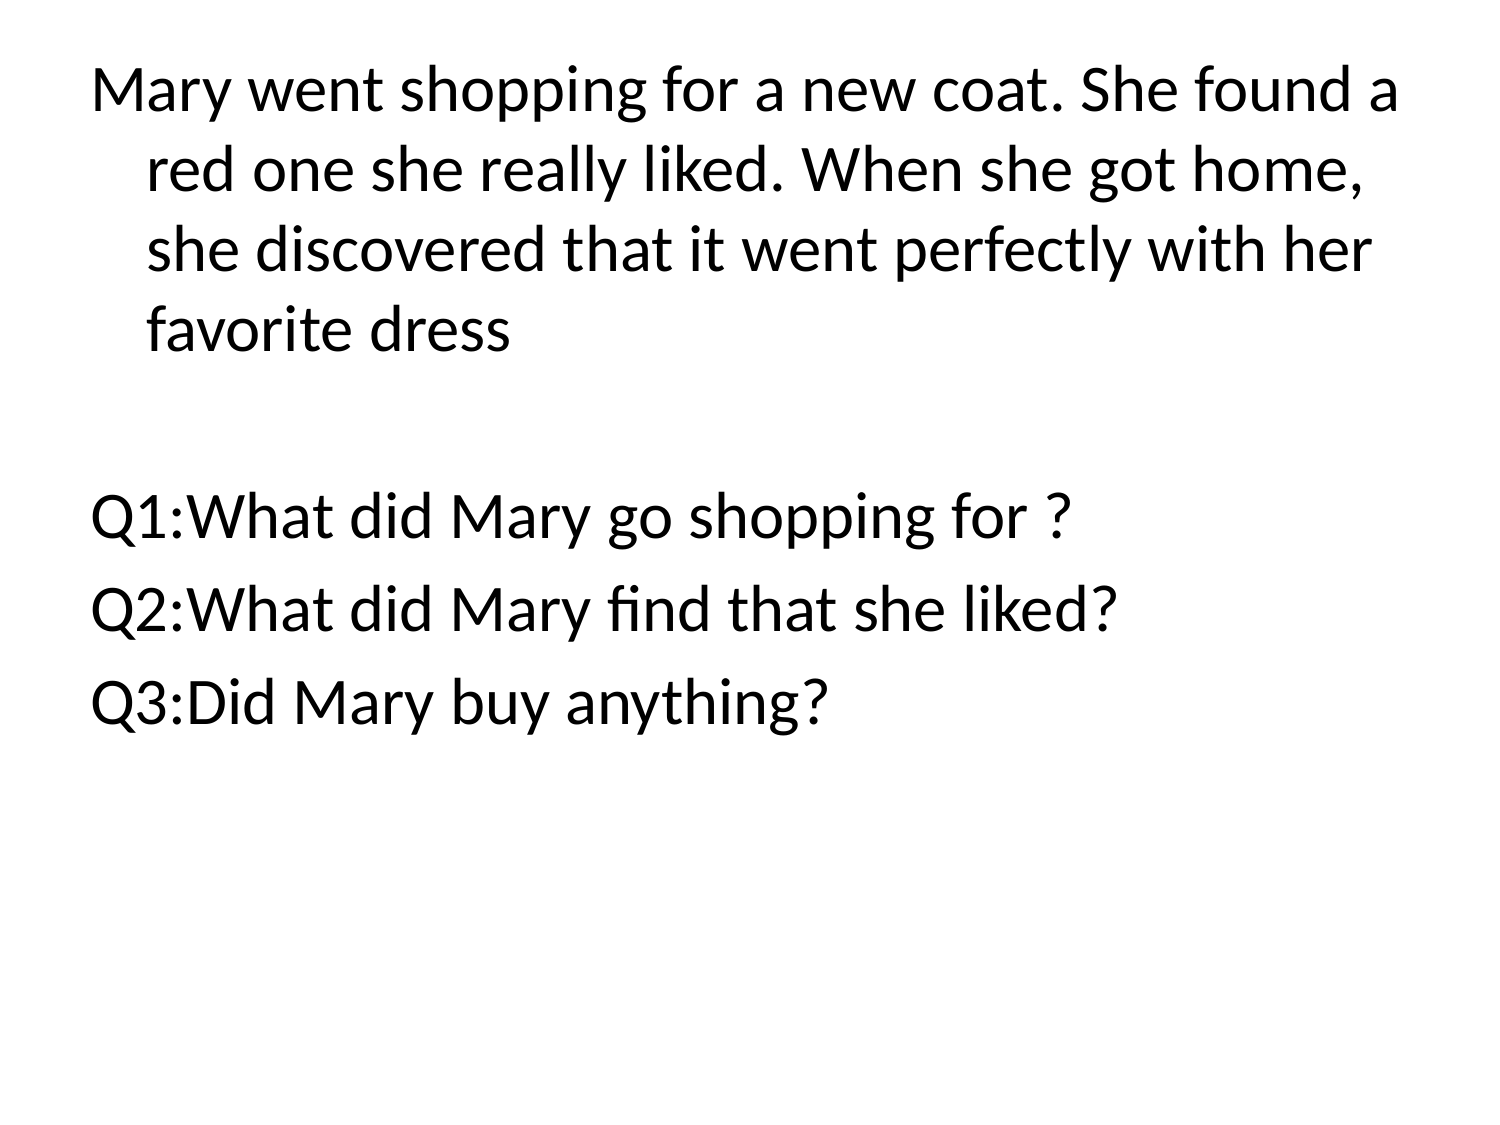

Mary went shopping for a new coat. She found a red one she really liked. When she got home, she discovered that it went perfectly with her favorite dress

Q1:What did Mary go shopping for ?
Q2:What did Mary find that she liked?
Q3:Did Mary buy anything?